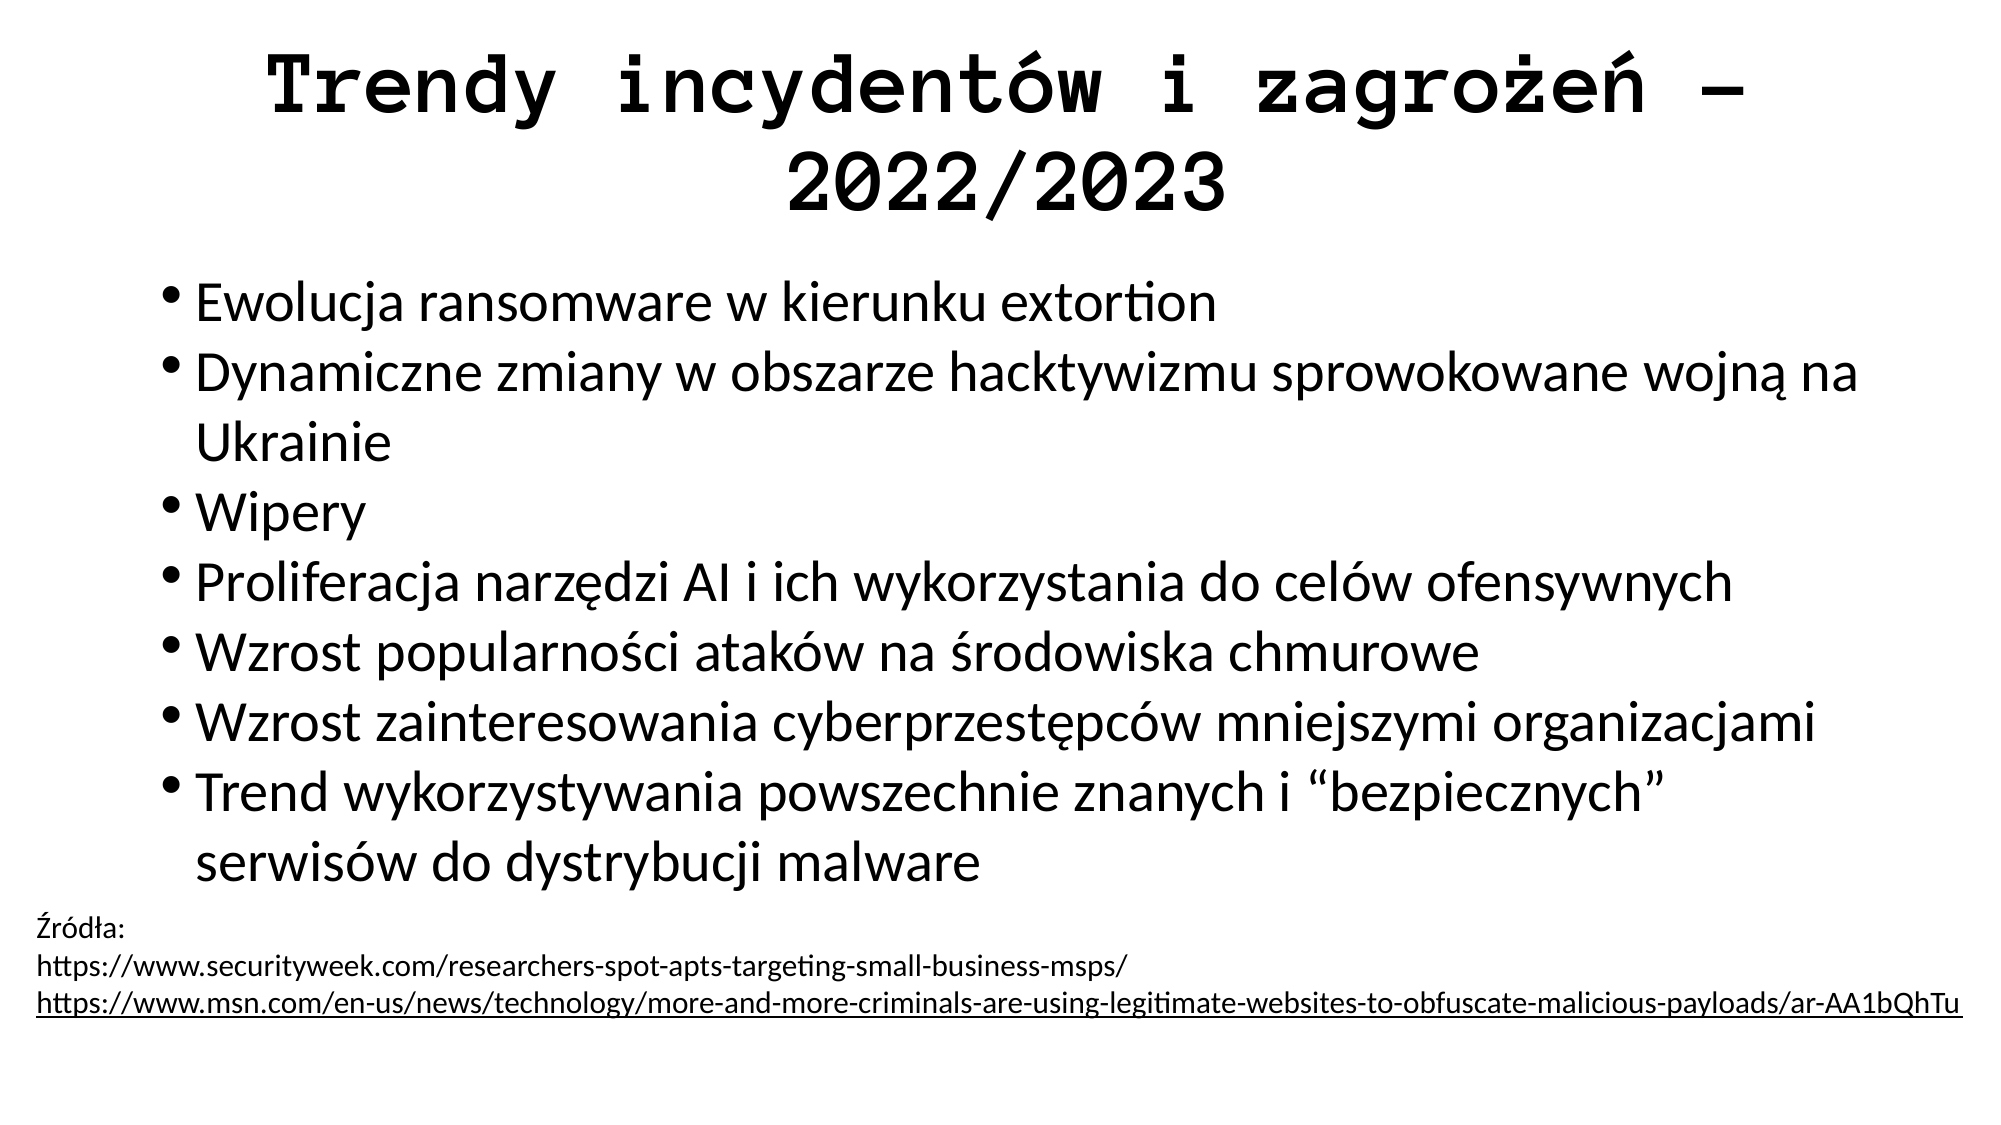

# Trendy incydentów i zagrożeń - 2022/2023
Ewolucja ransomware w kierunku extortion
Dynamiczne zmiany w obszarze hacktywizmu sprowokowane wojną na Ukrainie
Wipery
Proliferacja narzędzi AI i ich wykorzystania do celów ofensywnych
Wzrost popularności ataków na środowiska chmurowe
Wzrost zainteresowania cyberprzestępców mniejszymi organizacjami
Trend wykorzystywania powszechnie znanych i “bezpiecznych” serwisów do dystrybucji malware
Źródła:
https://www.securityweek.com/researchers-spot-apts-targeting-small-business-msps/
https://www.msn.com/en-us/news/technology/more-and-more-criminals-are-using-legitimate-websites-to-obfuscate-malicious-payloads/ar-AA1bQhTu